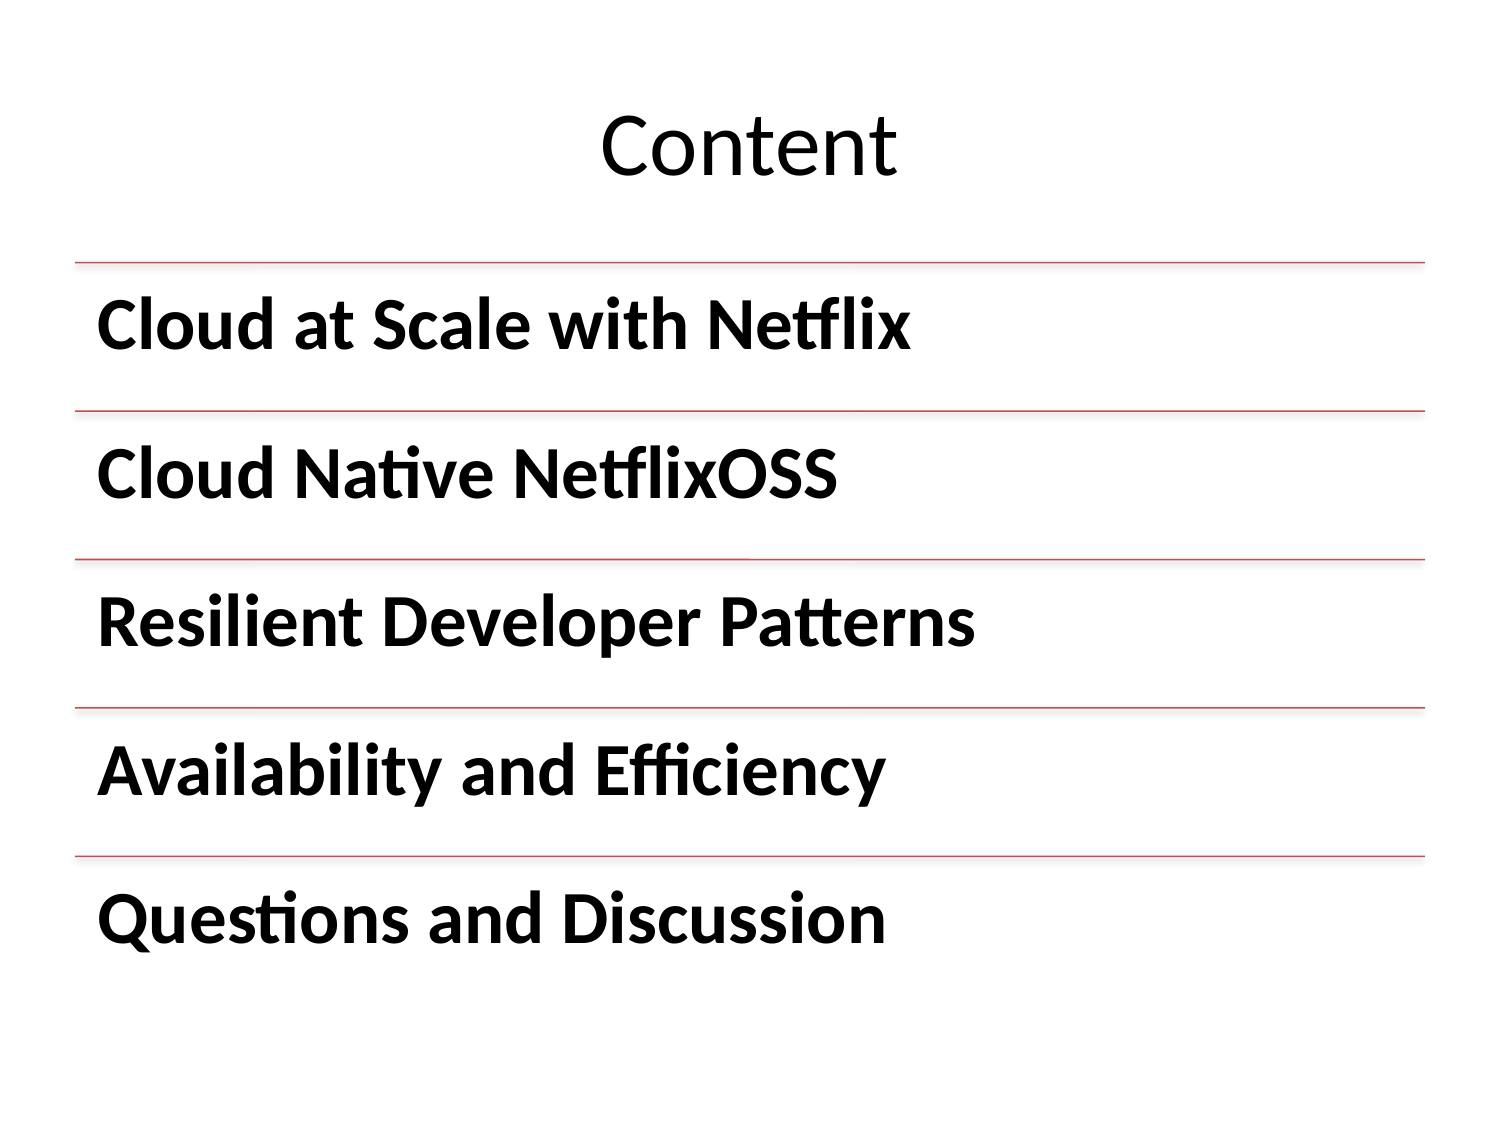

# Content
Cloud at Scale with Netflix
Cloud Native NetflixOSS
Resilient Developer Patterns
Availability and Efficiency
Questions and Discussion